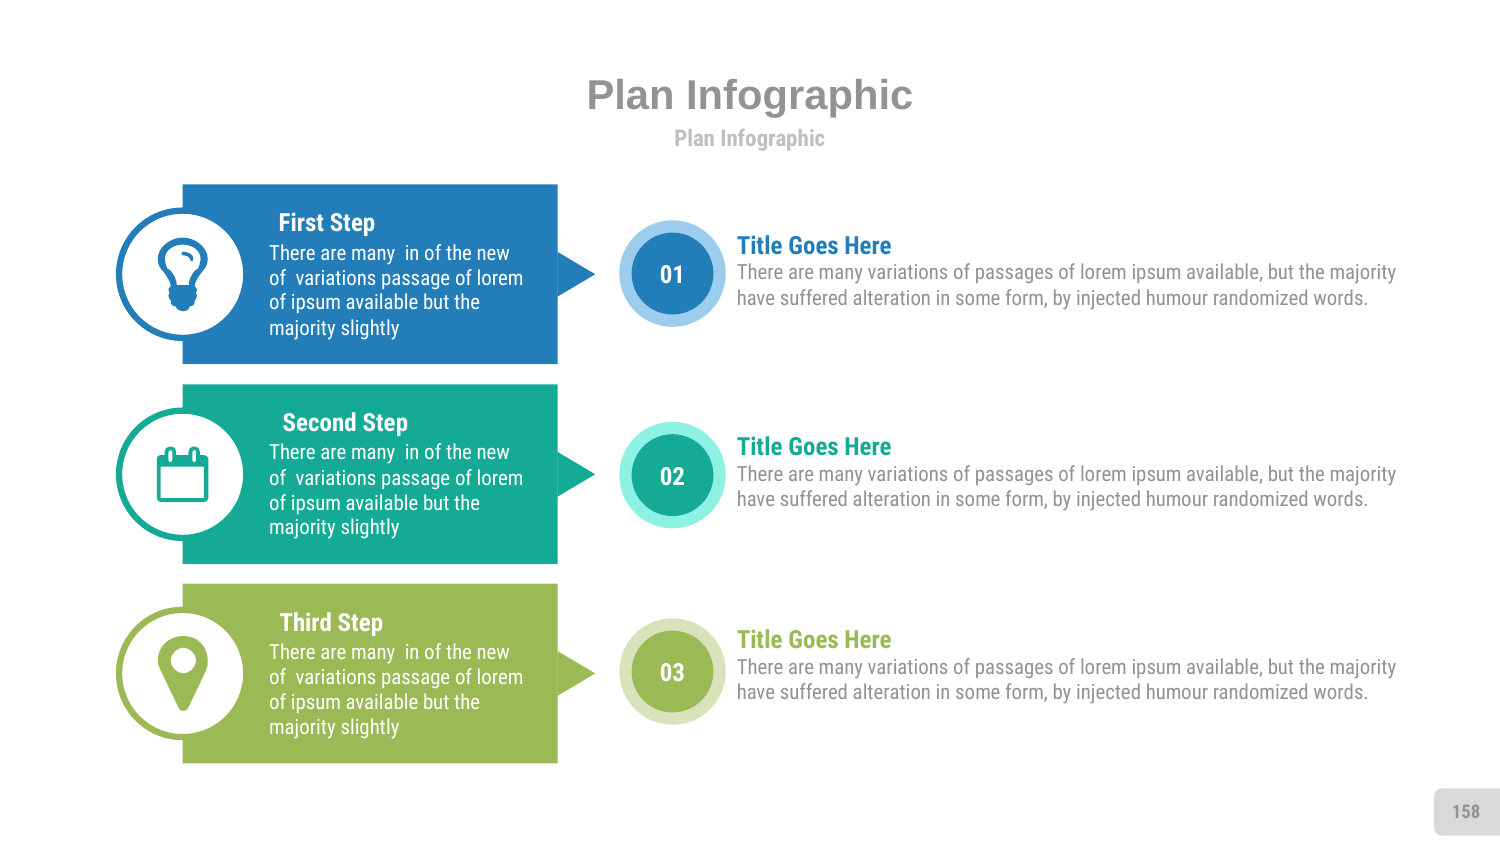

# Plan Infographic
Plan Infographic

First Step
There are many  in of the new of  variations passage of lorem of ipsum available but the majority slightly

01
Title Goes Here
There are many variations of passages of lorem ipsum available, but the majority have suffered alteration in some form, by injected humour randomized words.

Second Step
There are many  in of the new of  variations passage of lorem of ipsum available but the majority slightly

02
Title Goes Here
There are many variations of passages of lorem ipsum available, but the majority have suffered alteration in some form, by injected humour randomized words.

Third Step
There are many  in of the new of  variations passage of lorem of ipsum available but the majority slightly

Title Goes Here
There are many variations of passages of lorem ipsum available, but the majority have suffered alteration in some form, by injected humour randomized words.

03
158